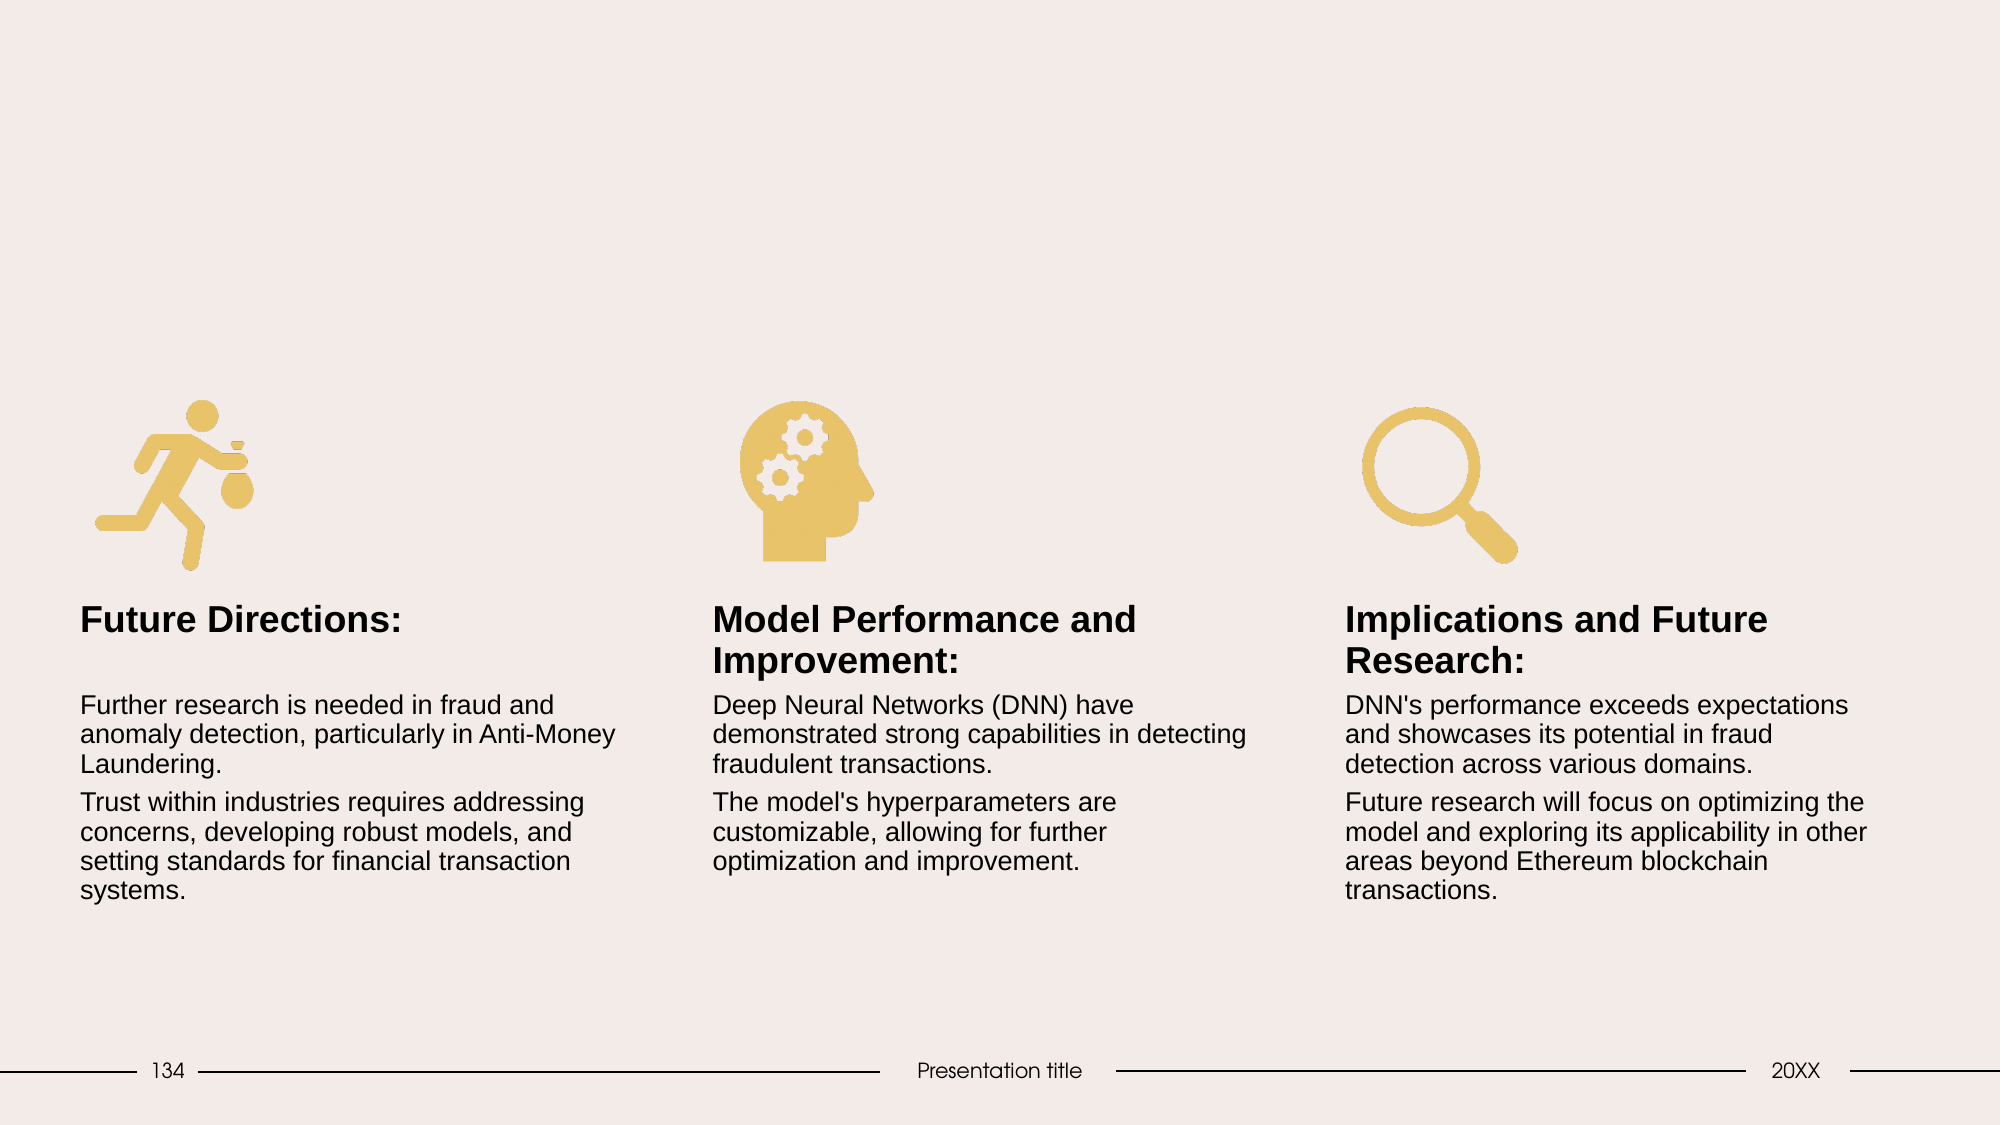

#
Future Directions:
Further research is needed in fraud and anomaly detection, particularly in Anti-Money Laundering.
Trust within industries requires addressing concerns, developing robust models, and setting standards for financial transaction systems.
Model Performance and Improvement:
Deep Neural Networks (DNN) have demonstrated strong capabilities in detecting fraudulent transactions.
The model's hyperparameters are customizable, allowing for further optimization and improvement.
Implications and Future Research:
DNN's performance exceeds expectations and showcases its potential in fraud detection across various domains.
Future research will focus on optimizing the model and exploring its applicability in other areas beyond Ethereum blockchain transactions.
134
Presentation title
20XX